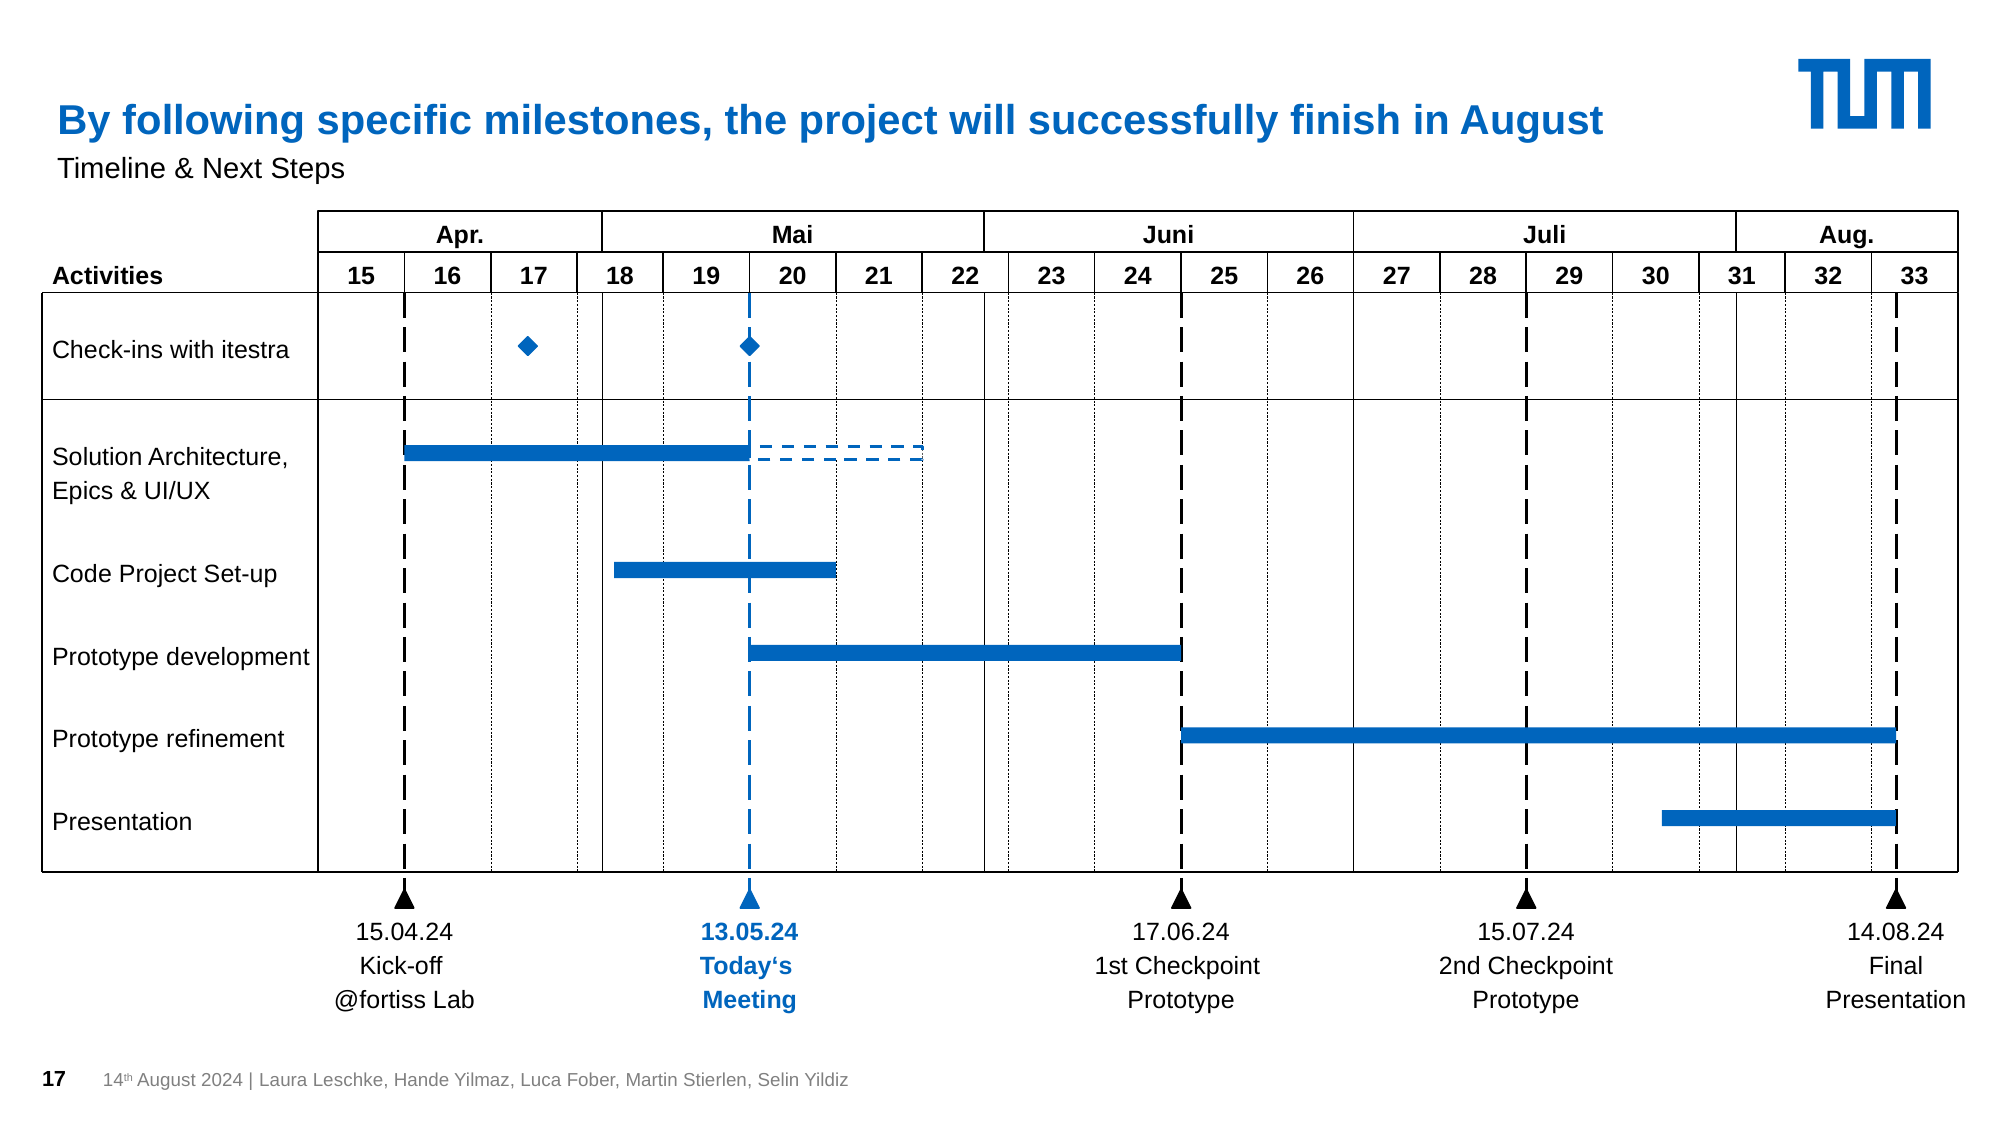

# By following specific milestones, the project will successfully finish in August
Timeline & Next Steps
Apr.
Mai
Juni
Juli
Aug.
15
16
17
18
19
20
21
22
23
24
25
26
27
28
29
30
31
32
33
Activities
Check-ins with itestra

Solution Architecture,
Epics & UI/UX

Code Project Set-up

Prototype development

Prototype refinement

Presentation

13.05.24
Today‘s
Meeting
17.06.24
1st Checkpoint
Prototype
15.07.24
2nd Checkpoint
Prototype
14.08.24
Final
Presentation
15.04.24
Kick-off
@fortiss Lab